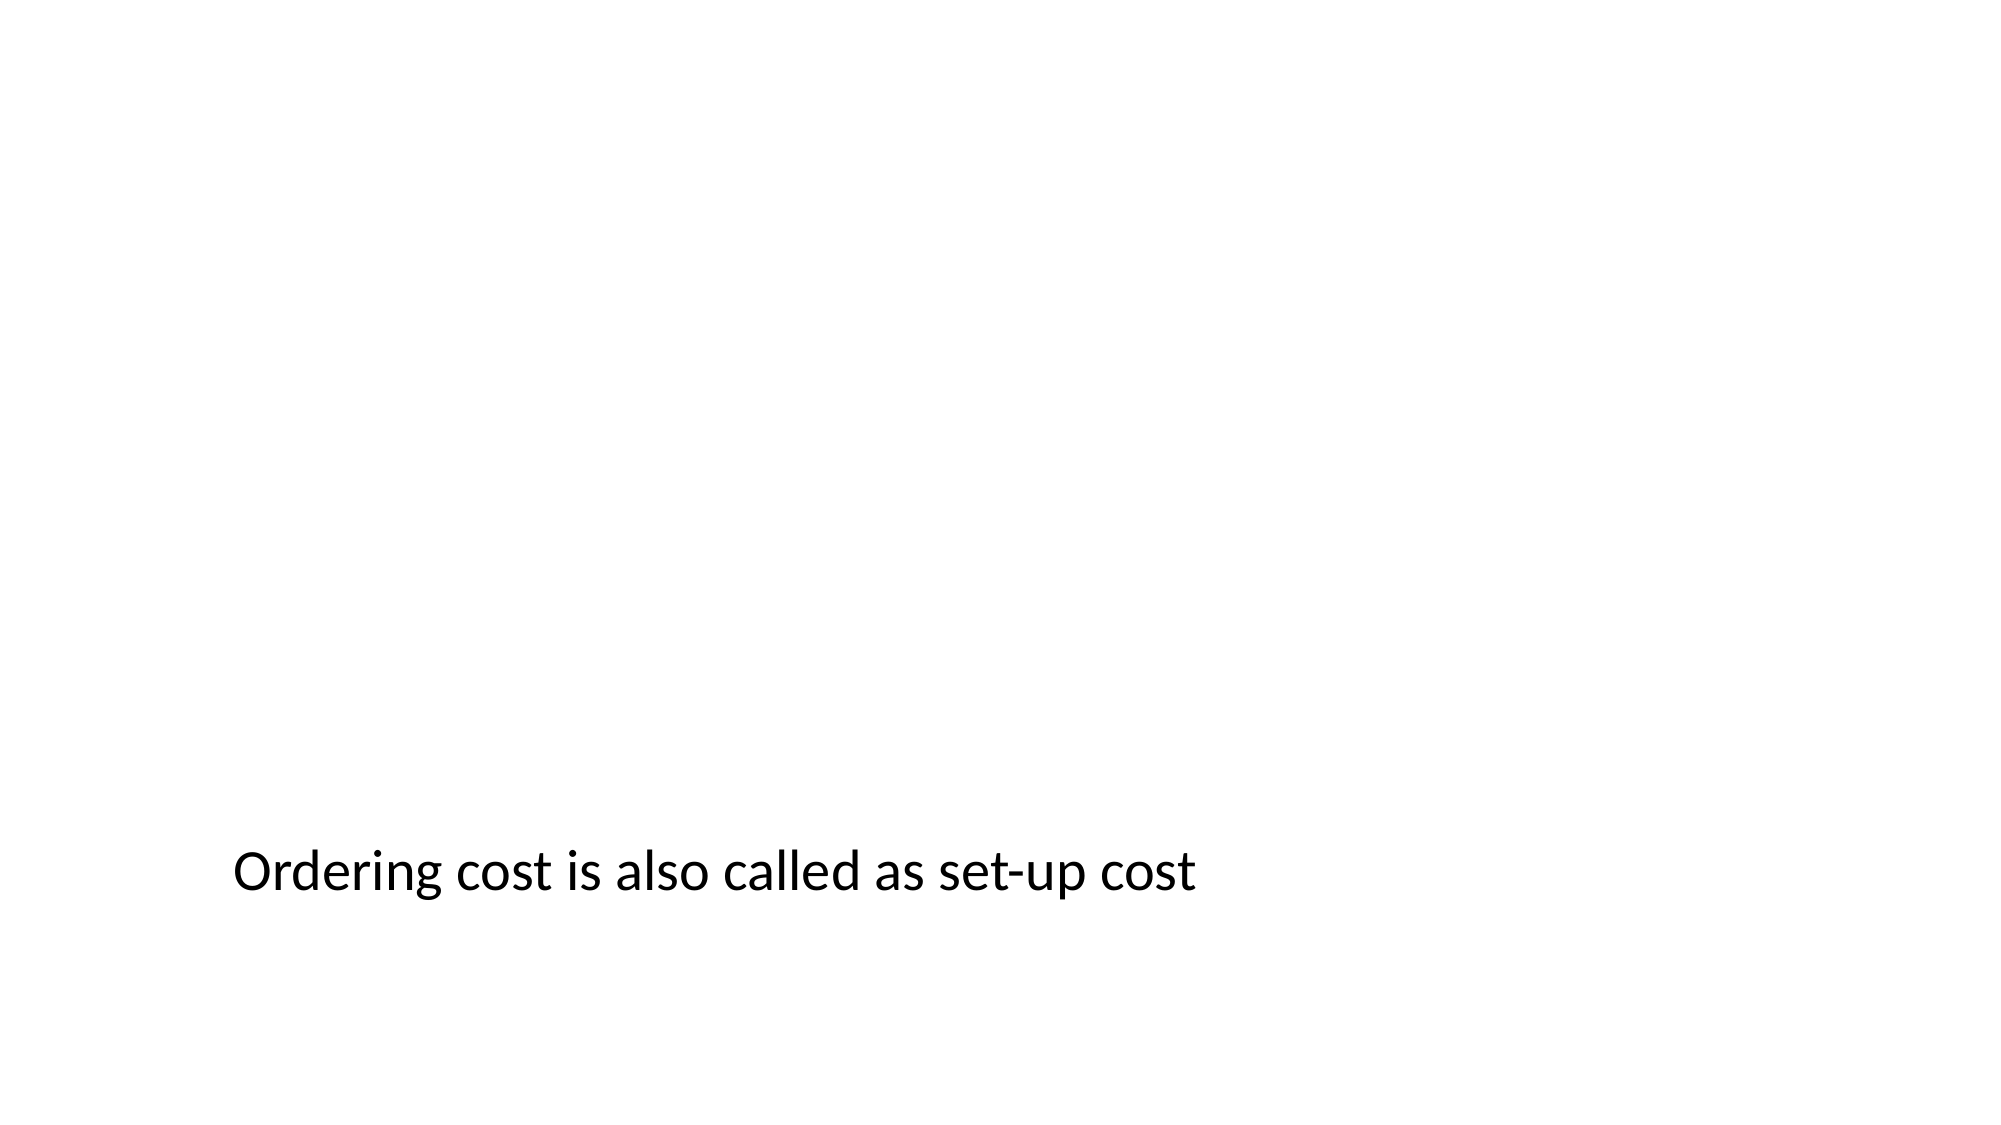

Ordering cost is also called as set-up cost